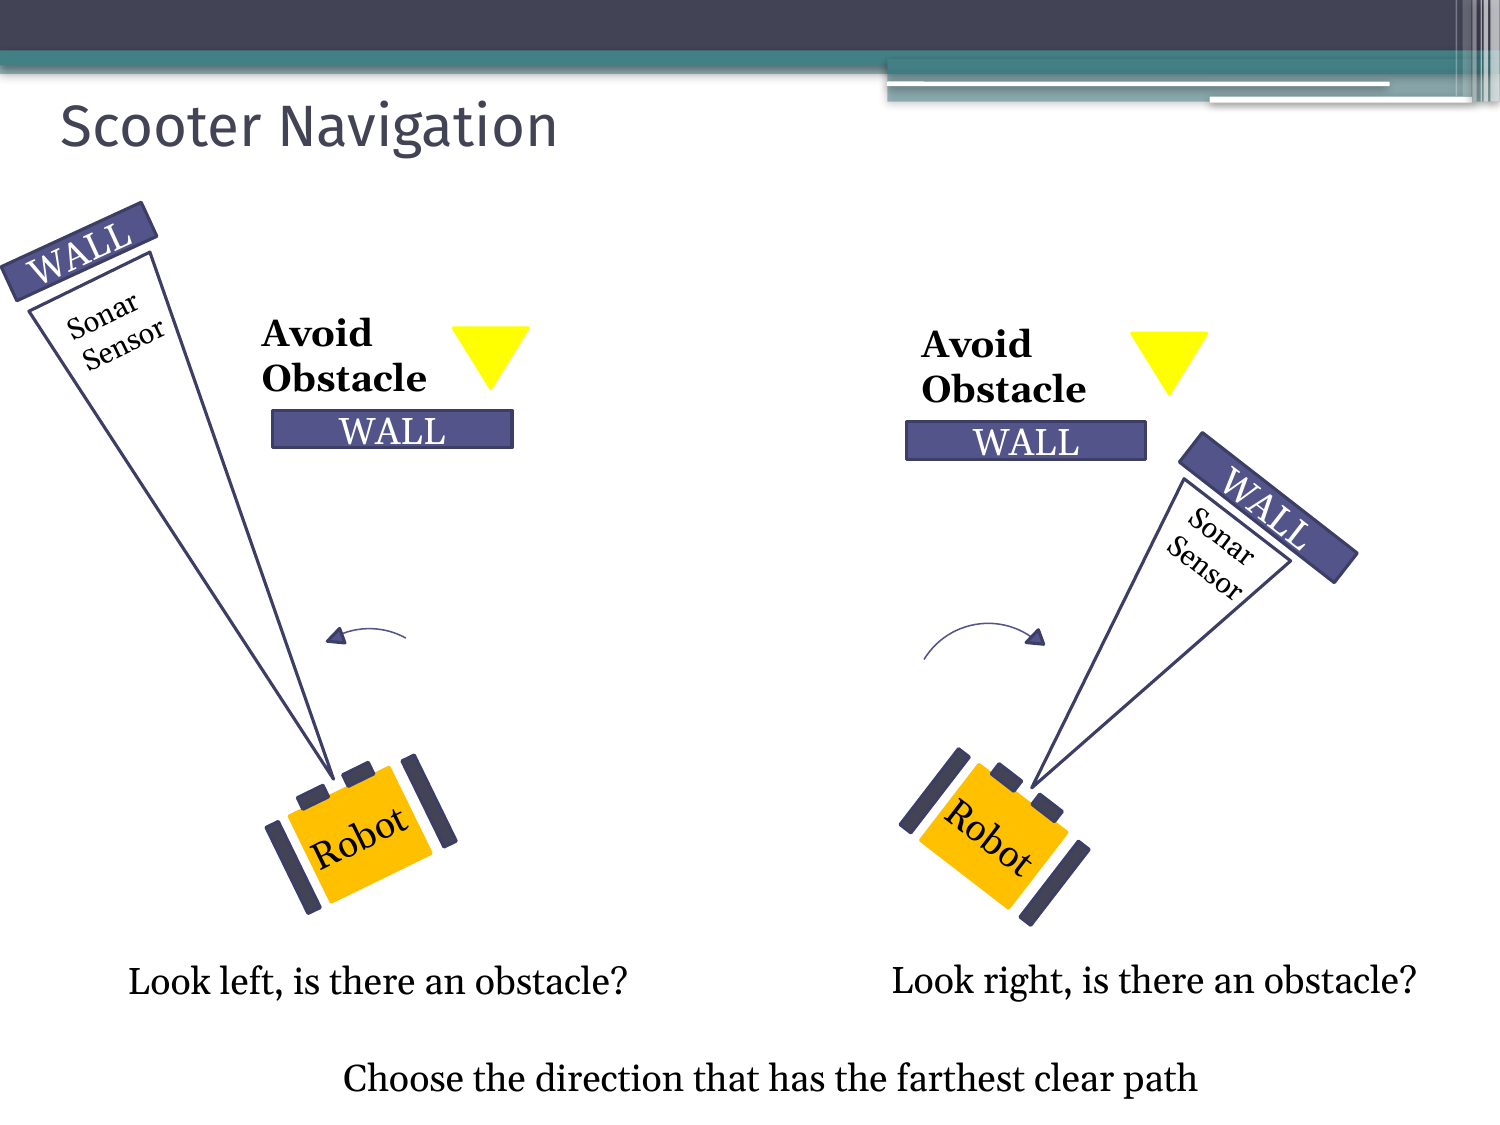

# Scooter Navigation
WALL

Sonar
Sensor
Avoid Obstacle
Avoid Obstacle

WALL
WALL

WALL
Sonar
Sensor

Robot
Robot

 Look right, is there an obstacle?
 Look left, is there an obstacle?
Choose the direction that has the farthest clear path